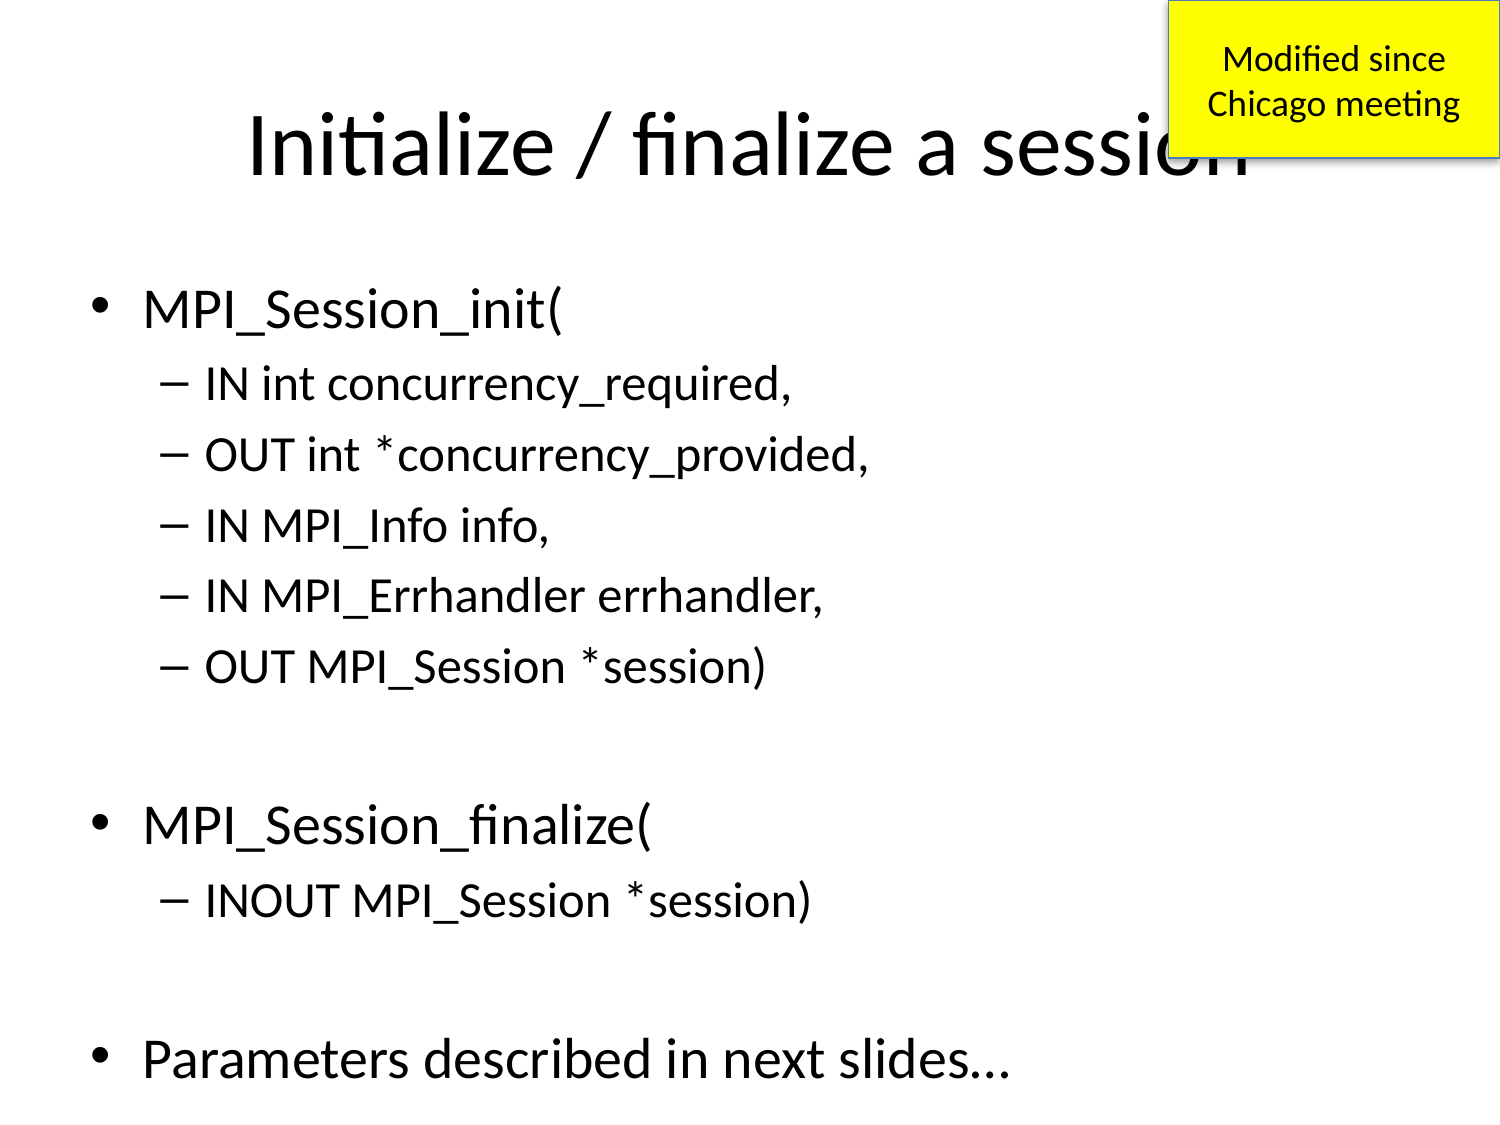

Modified since Chicago meeting
# Initialize / finalize a session
MPI_Session_init(
IN int concurrency_required,
OUT int *concurrency_provided,
IN MPI_Info info,
IN MPI_Errhandler errhandler,
OUT MPI_Session *session)

MPI_Session_finalize(
INOUT MPI_Session *session)

Parameters described in next slides…